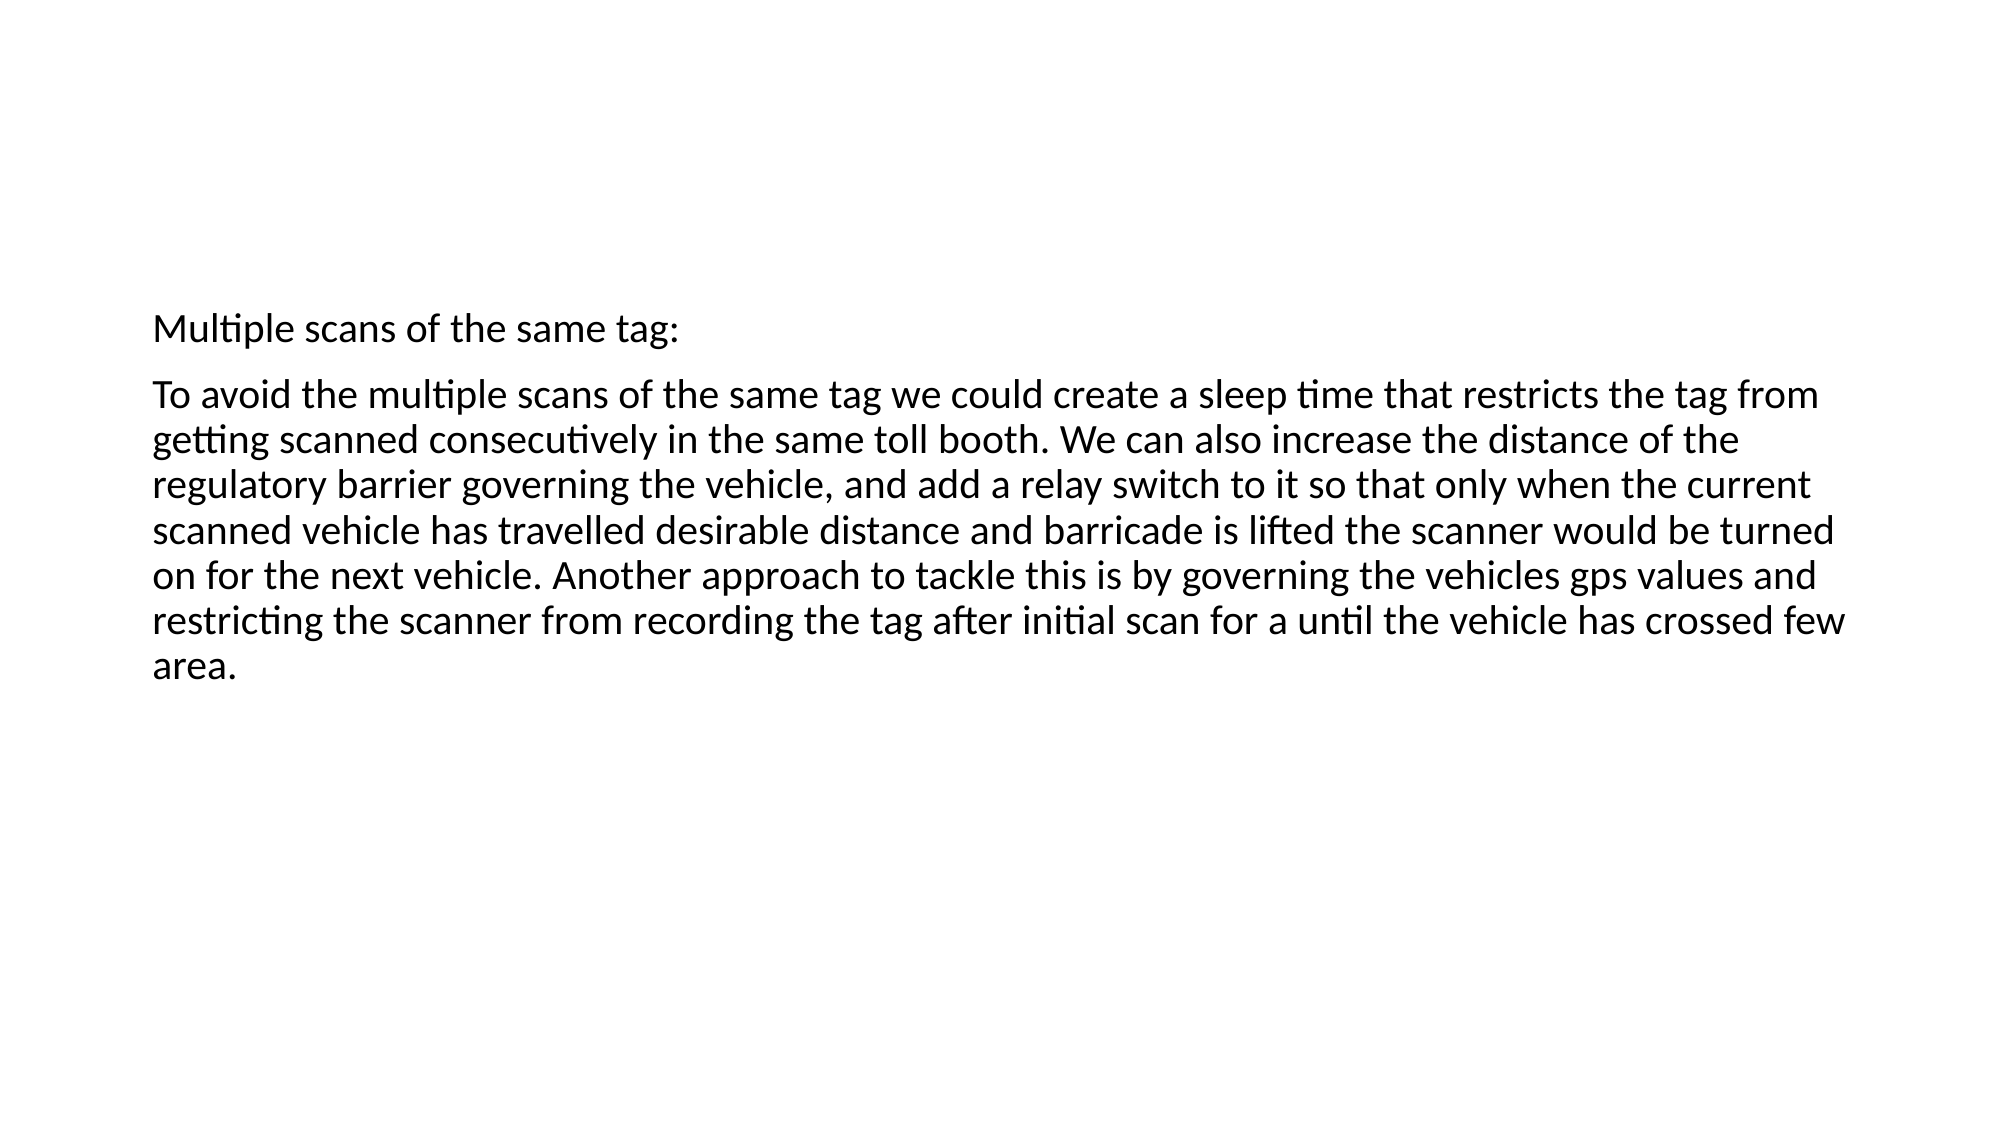

#
Multiple scans of the same tag:
To avoid the multiple scans of the same tag we could create a sleep time that restricts the tag from getting scanned consecutively in the same toll booth. We can also increase the distance of the regulatory barrier governing the vehicle, and add a relay switch to it so that only when the current scanned vehicle has travelled desirable distance and barricade is lifted the scanner would be turned on for the next vehicle. Another approach to tackle this is by governing the vehicles gps values and restricting the scanner from recording the tag after initial scan for a until the vehicle has crossed few area.